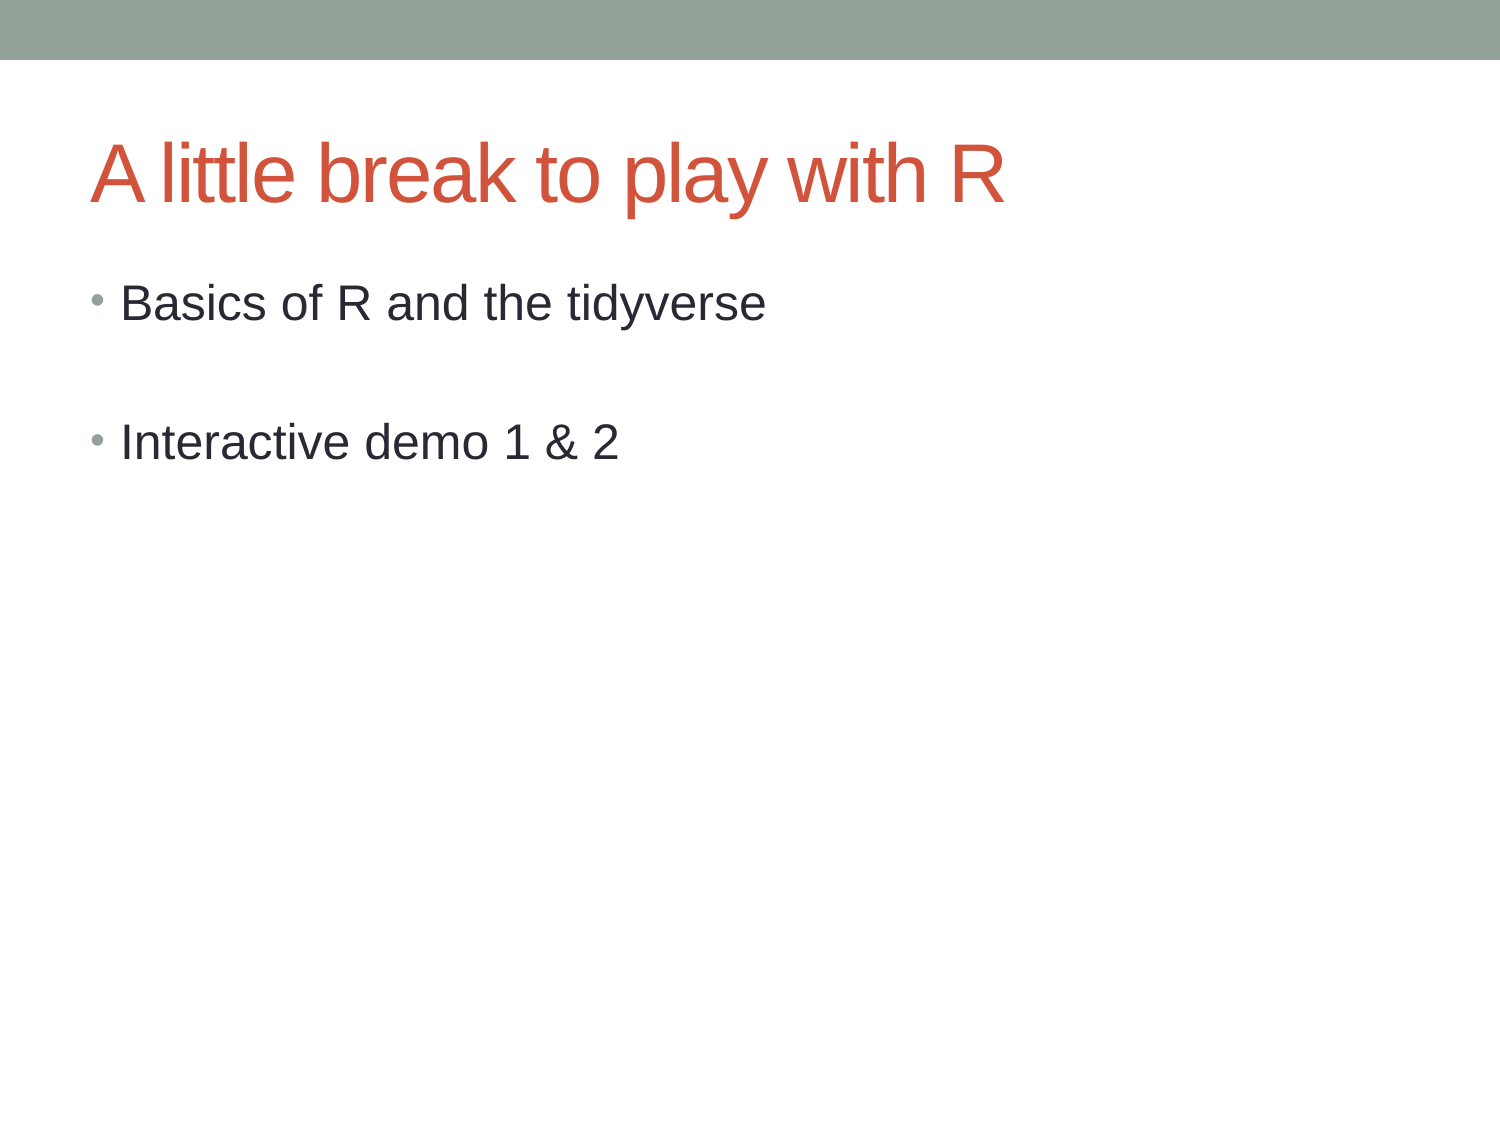

# A little break to play with R
Basics of R and the tidyverse

Interactive demo 1 & 2